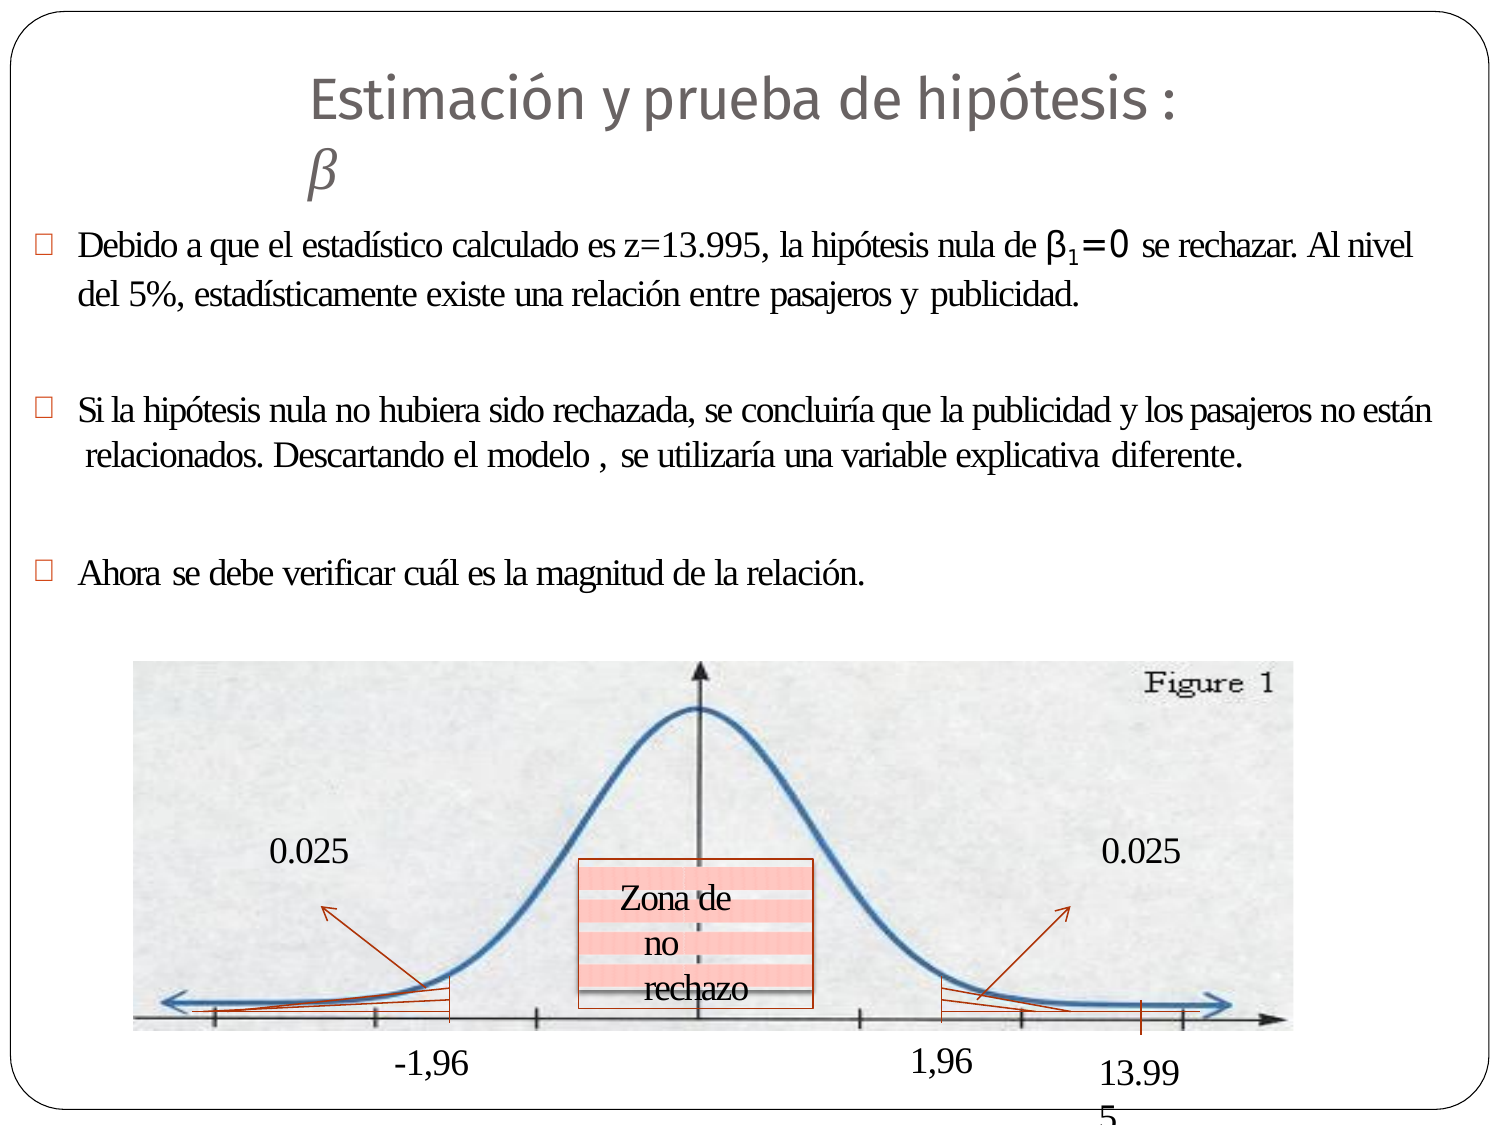

# Estimación y prueba de hipótesis : β
Debido a que el estadístico calculado es z=13.995, la hipótesis nula de β1=0 se rechazar. Al nivel  del 5%, estadísticamente existe una relación entre pasajeros y publicidad.

Si la hipótesis nula no hubiera sido rechazada, se concluiría que la publicidad y los pasajeros no están  relacionados. Descartando el modelo , se utilizaría una variable explicativa diferente.

Ahora se debe verificar cuál es la magnitud de la relación.

0.025
0.025

Zona de no  rechazo
1,96
-1,96
13.995